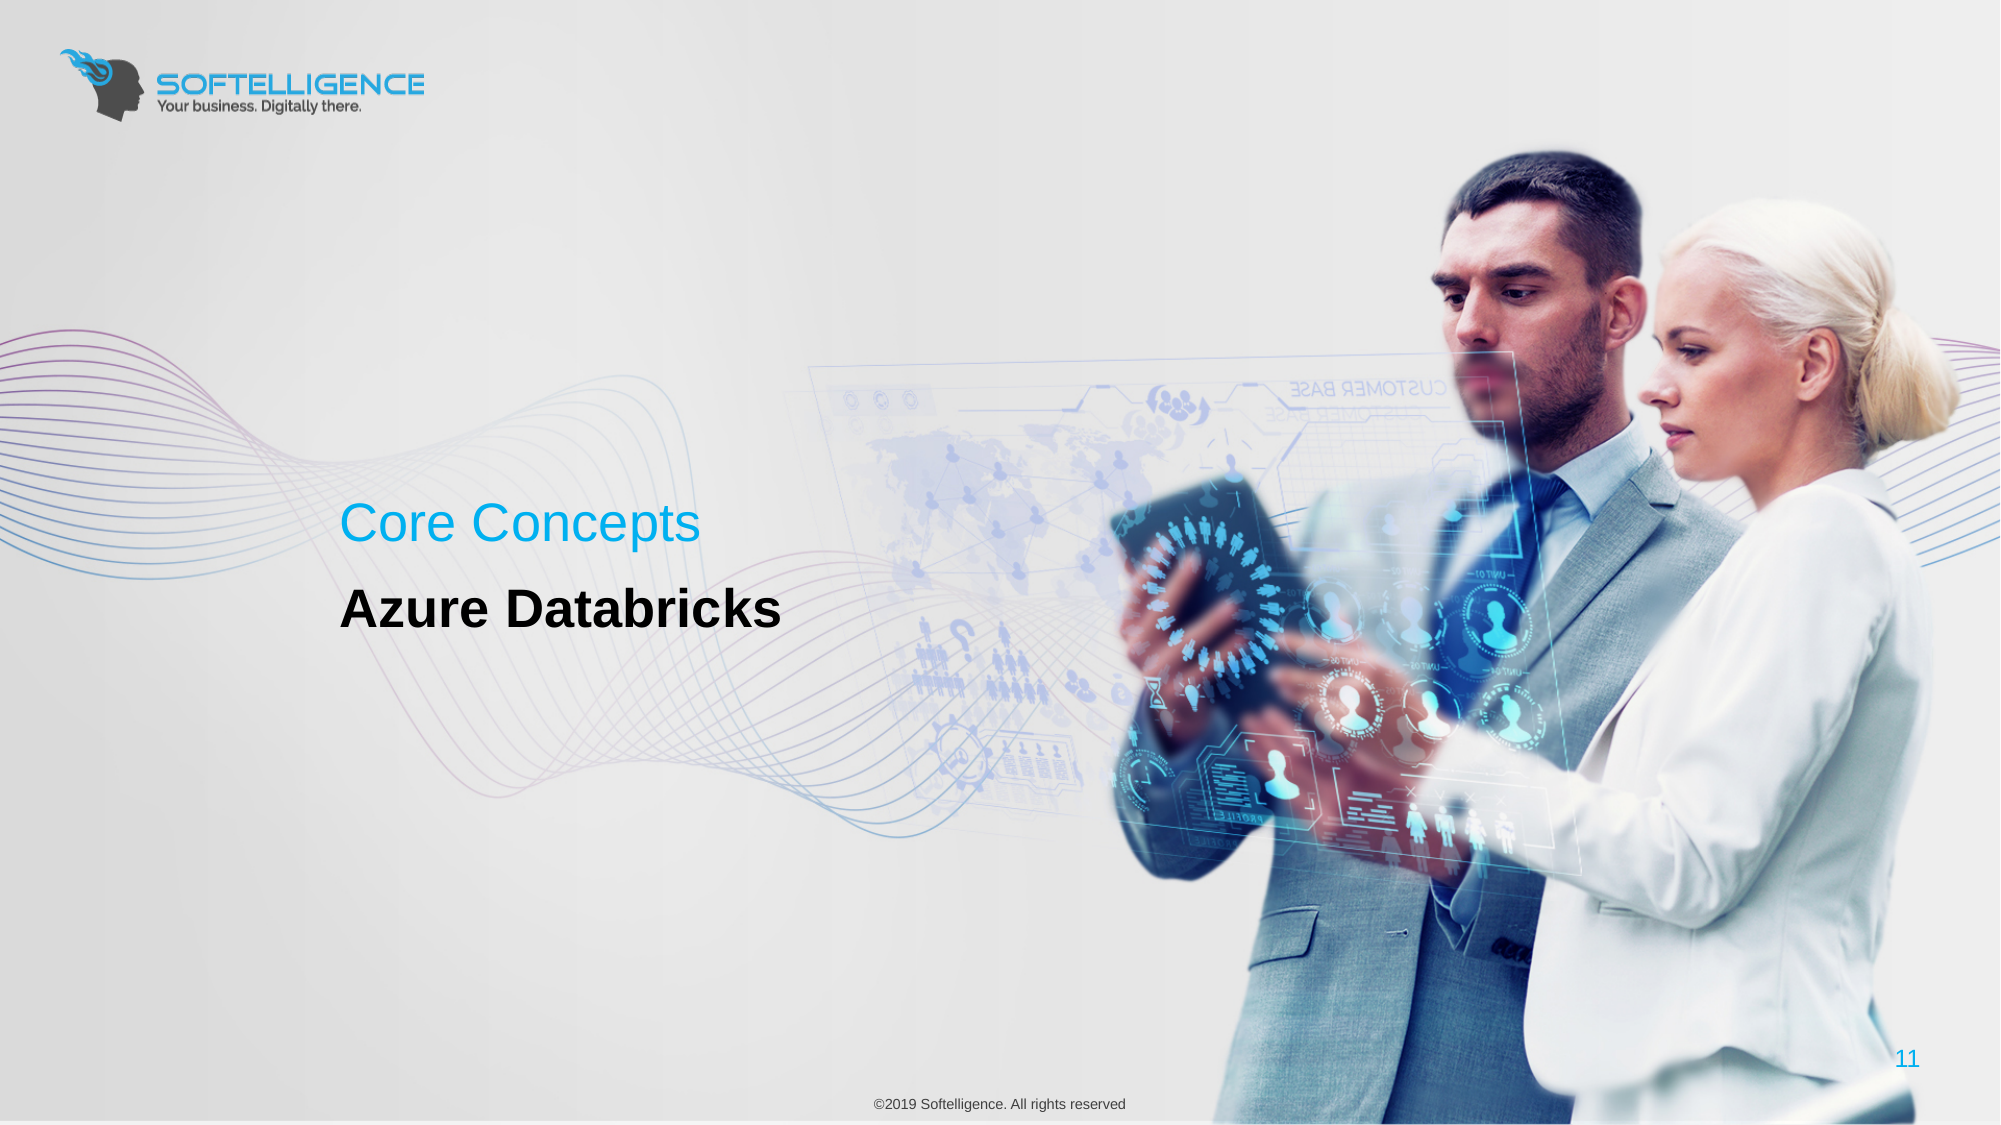

Core Concepts
Azure Databricks
11
©2019 Softelligence. All rights reserved